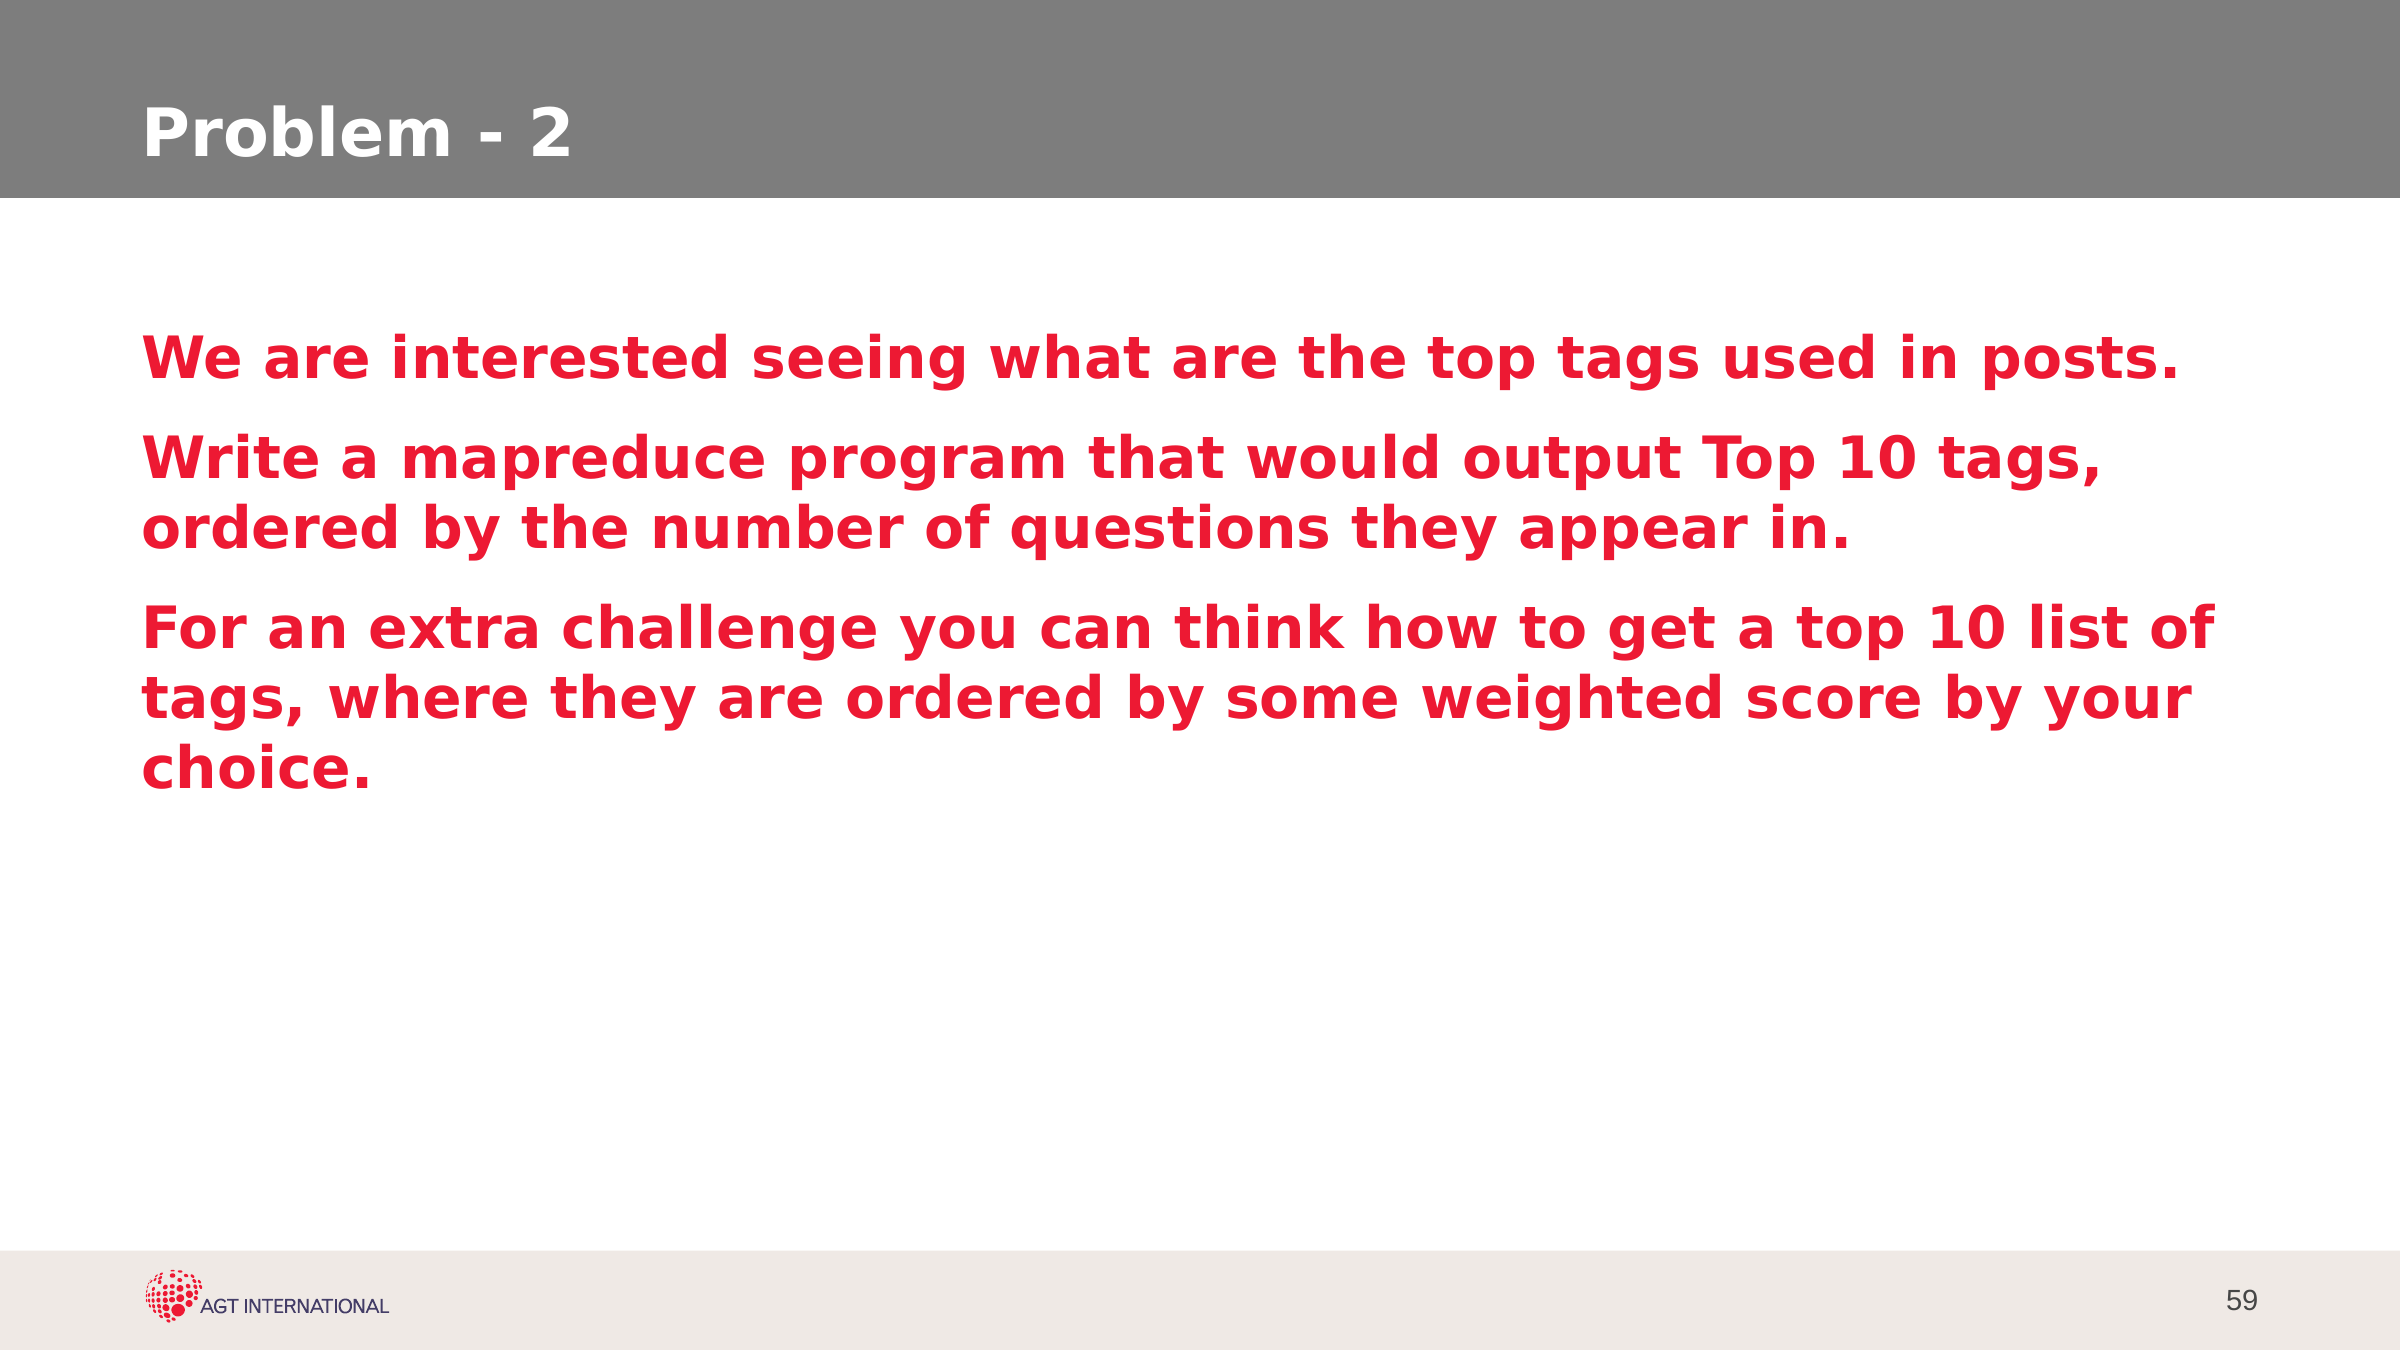

# Problem - 2
We are interested seeing what are the top tags used in posts.
Write a mapreduce program that would output Top 10 tags, ordered by the number of questions they appear in.
For an extra challenge you can think how to get a top 10 list of tags, where they are ordered by some weighted score by your choice.